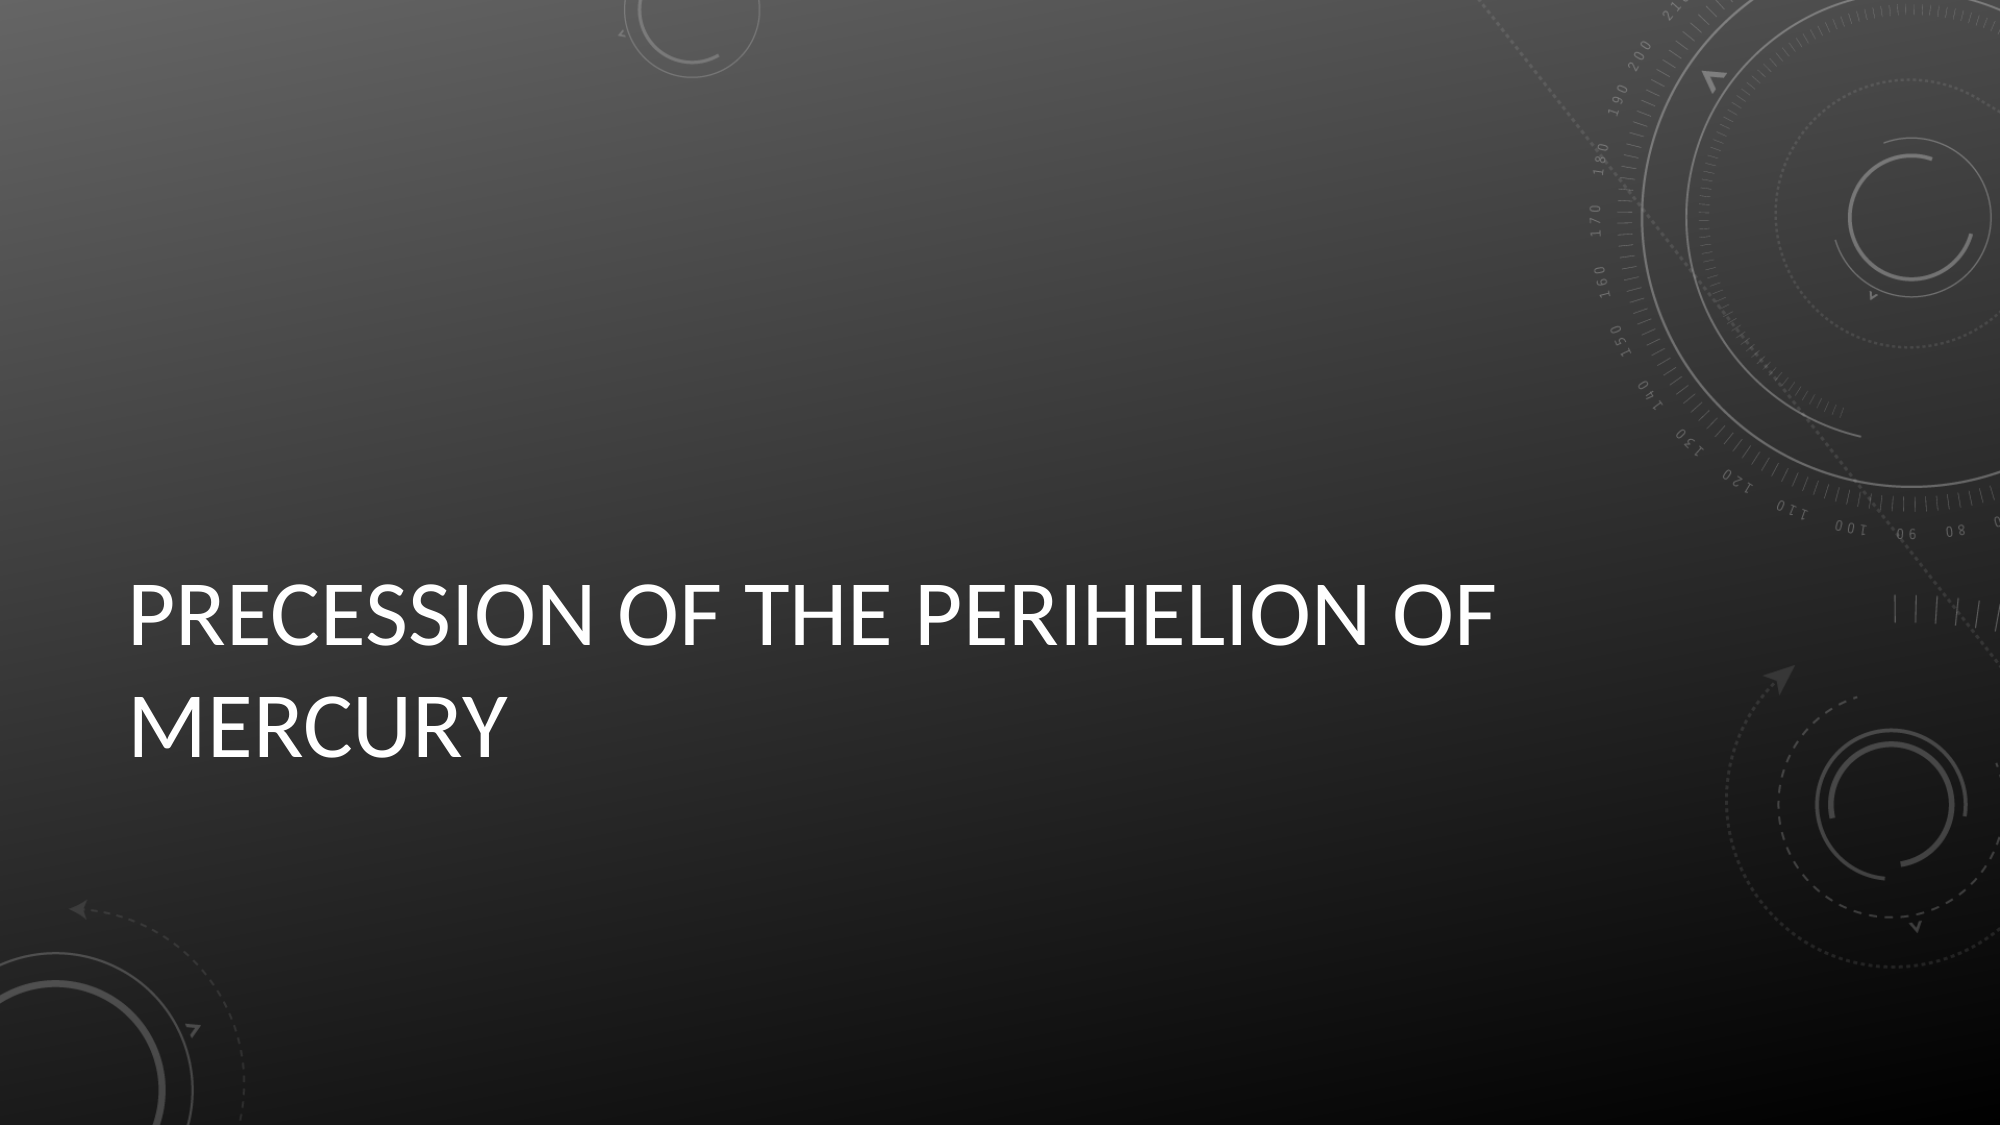

# Precession of the Perihelion of Mercury